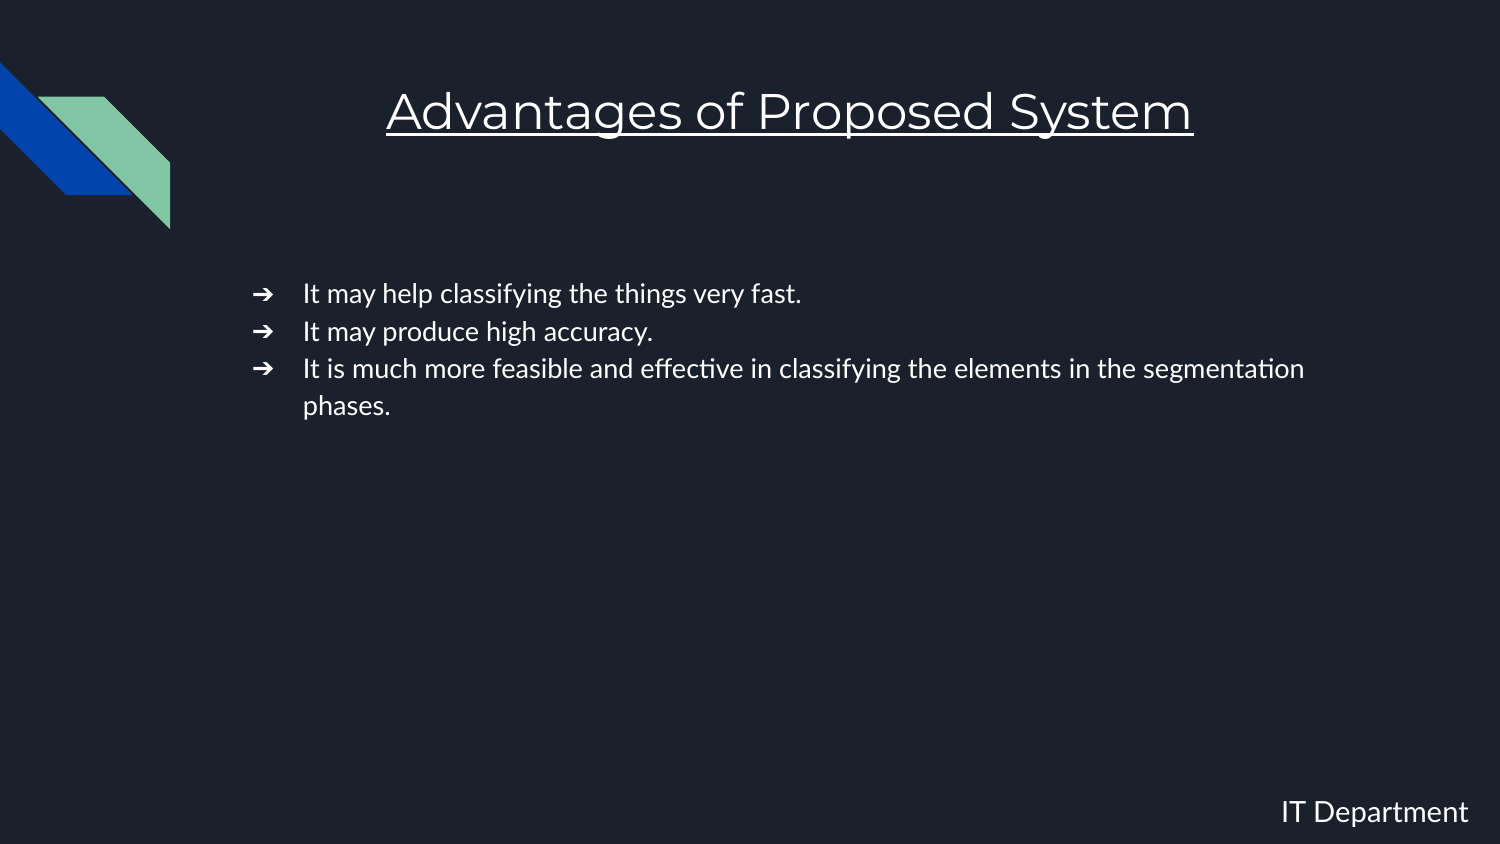

# Advantages of Proposed System
It may help classifying the things very fast.
It may produce high accuracy.
It is much more feasible and effective in classifying the elements in the segmentation phases.
IT Department